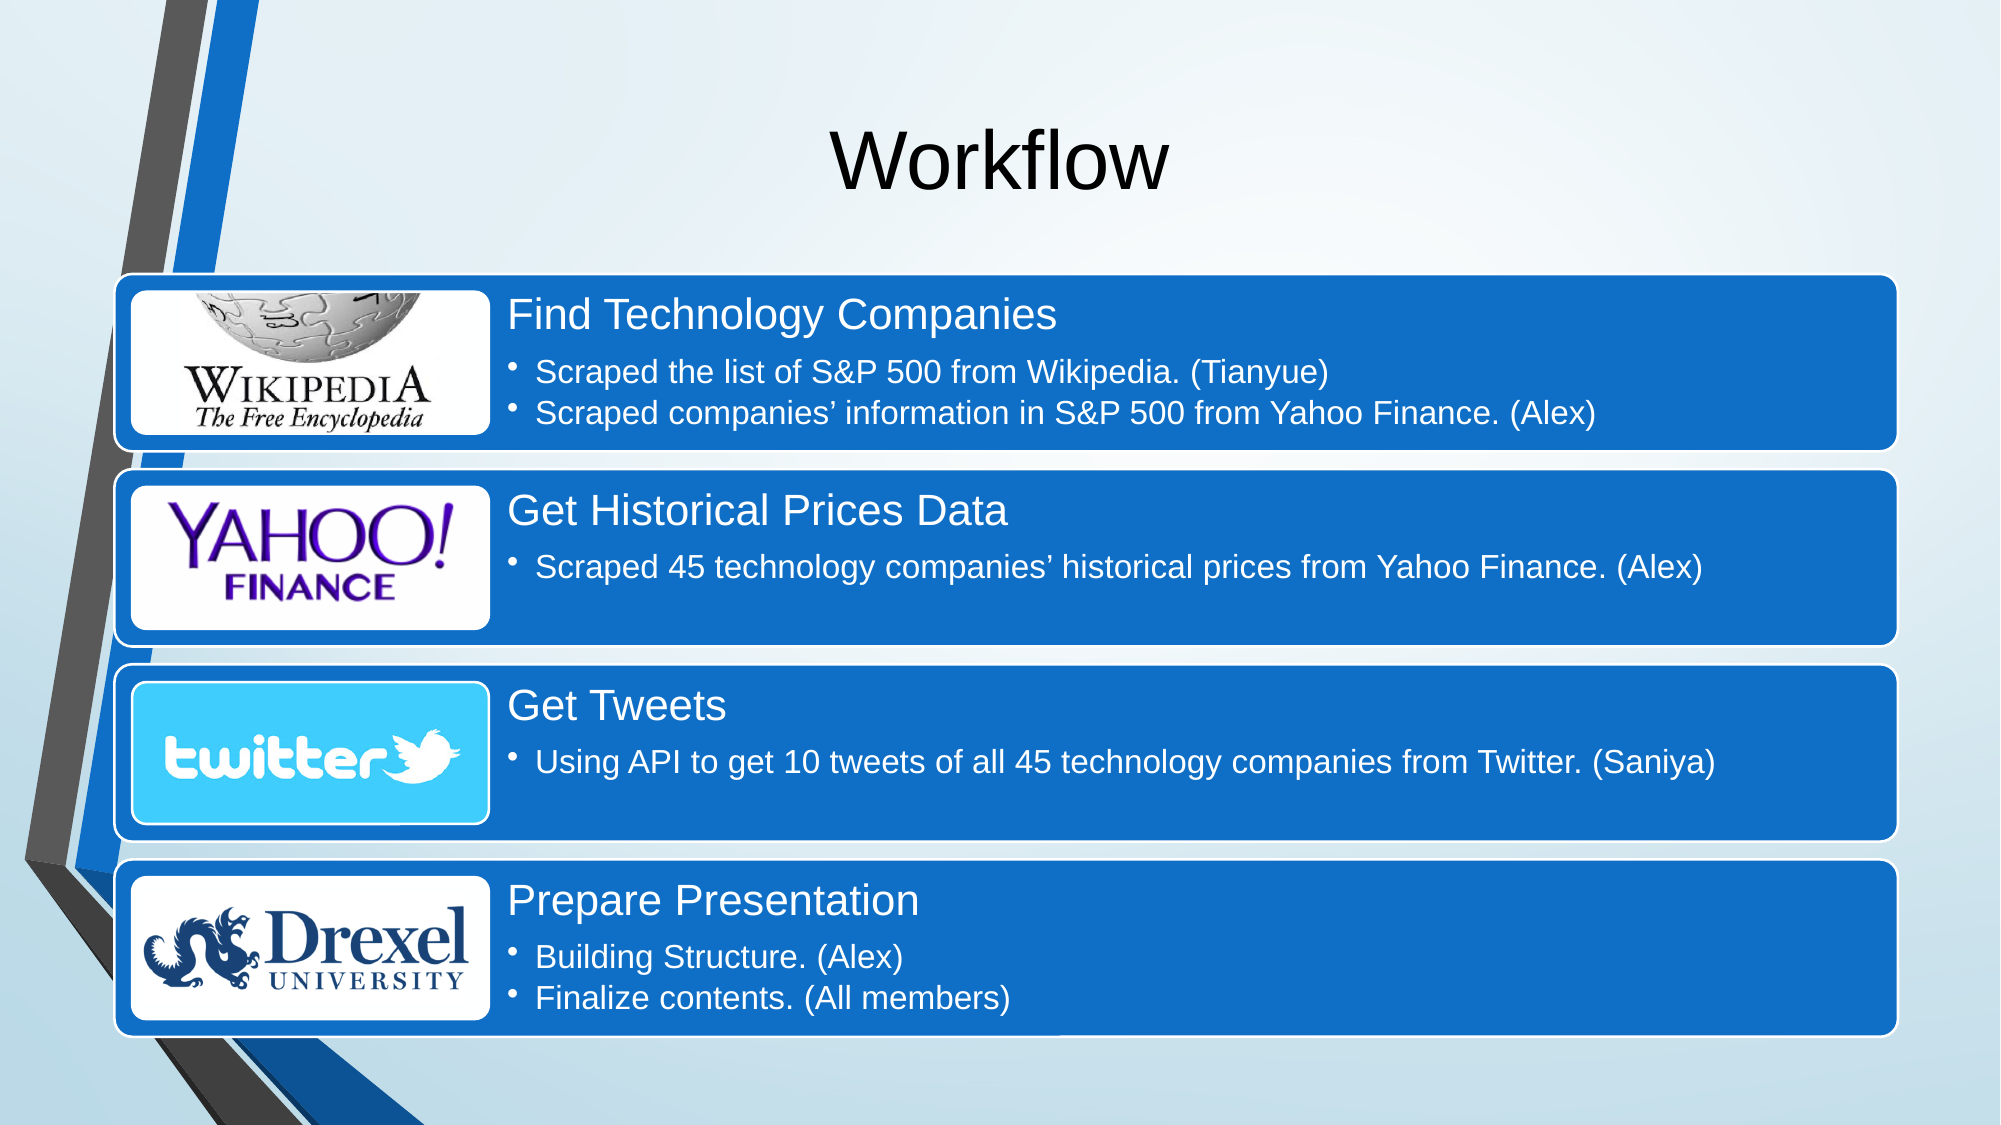

# Workflow
Find Technology Companies
Scraped the list of S&P 500 from Wikipedia. (Tianyue)
Scraped companies’ information in S&P 500 from Yahoo Finance. (Alex)
Get Historical Prices Data
Scraped 45 technology companies’ historical prices from Yahoo Finance. (Alex)
Get Tweets
Using API to get 10 tweets of all 45 technology companies from Twitter. (Saniya)
Prepare Presentation
Building Structure. (Alex)
Finalize contents. (All members)